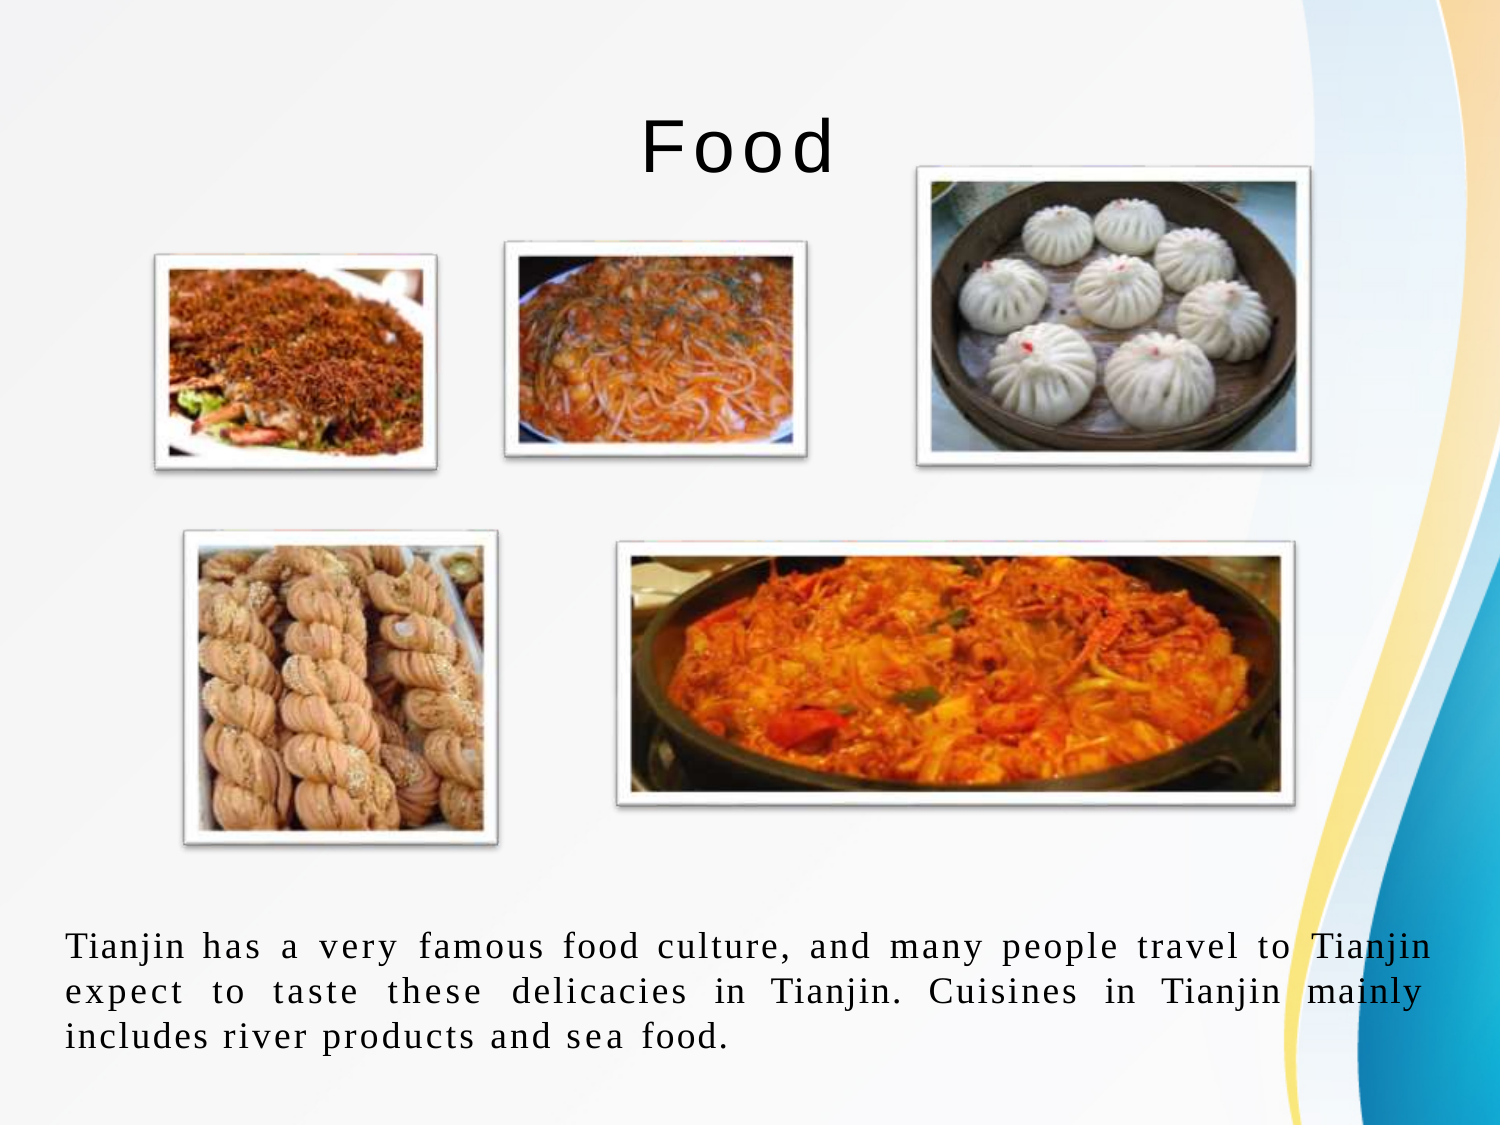

# Food

Tianjin has a very famous food culture, and many people travel to Tianjin  expect to taste these delicacies in Tianjin. Cuisines in Tianjin mainly  includes river products and sea food.